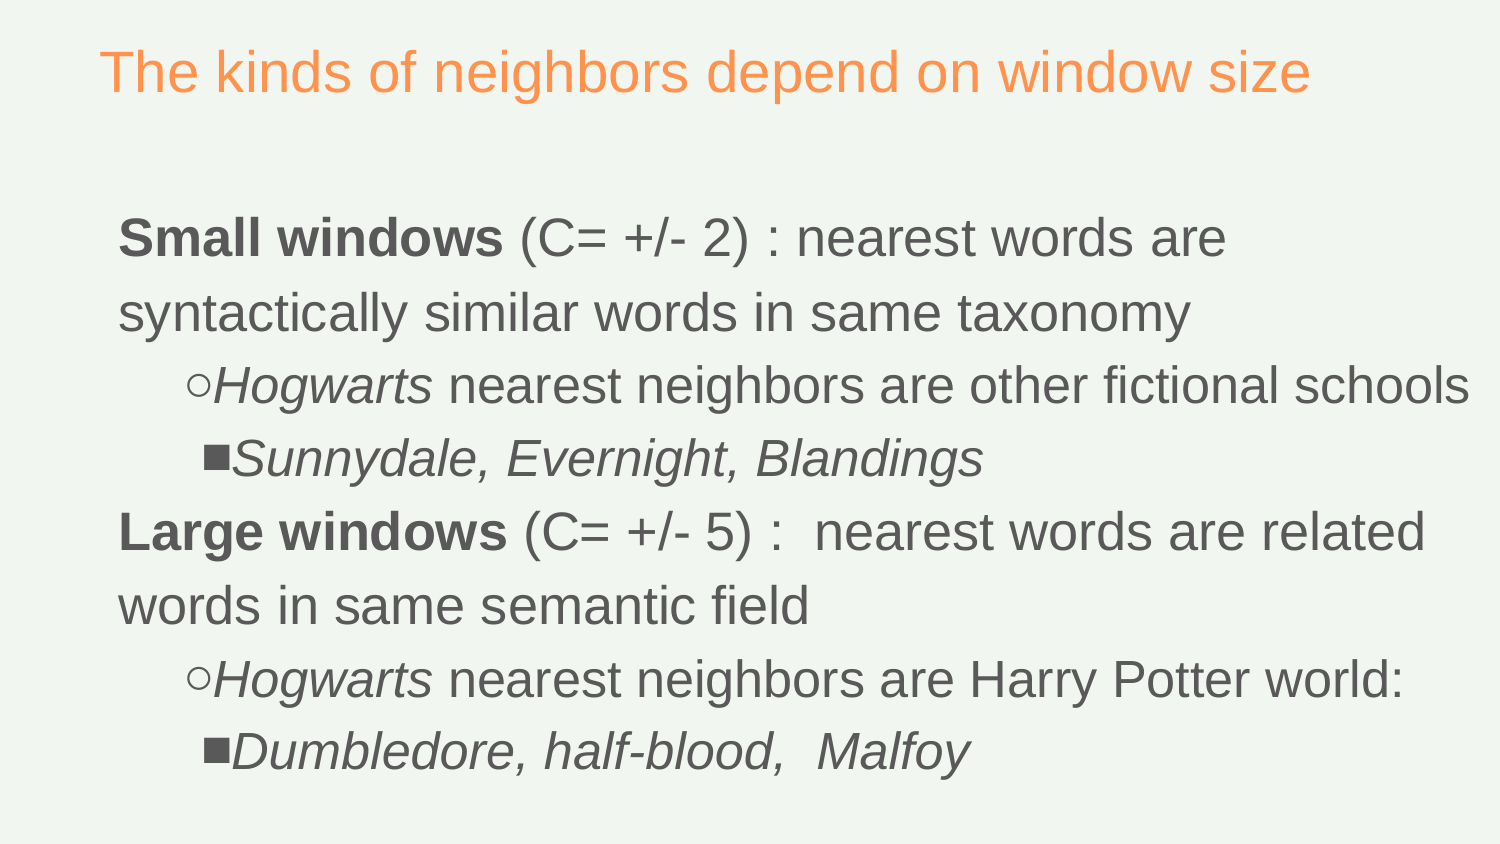

# The kinds of neighbors depend on window size
Small windows (C= +/- 2) : nearest words are syntactically similar words in same taxonomy
Hogwarts nearest neighbors are other fictional schools
Sunnydale, Evernight, Blandings
Large windows (C= +/- 5) :  nearest words are related words in same semantic field
Hogwarts nearest neighbors are Harry Potter world:
Dumbledore, half-blood,  Malfoy